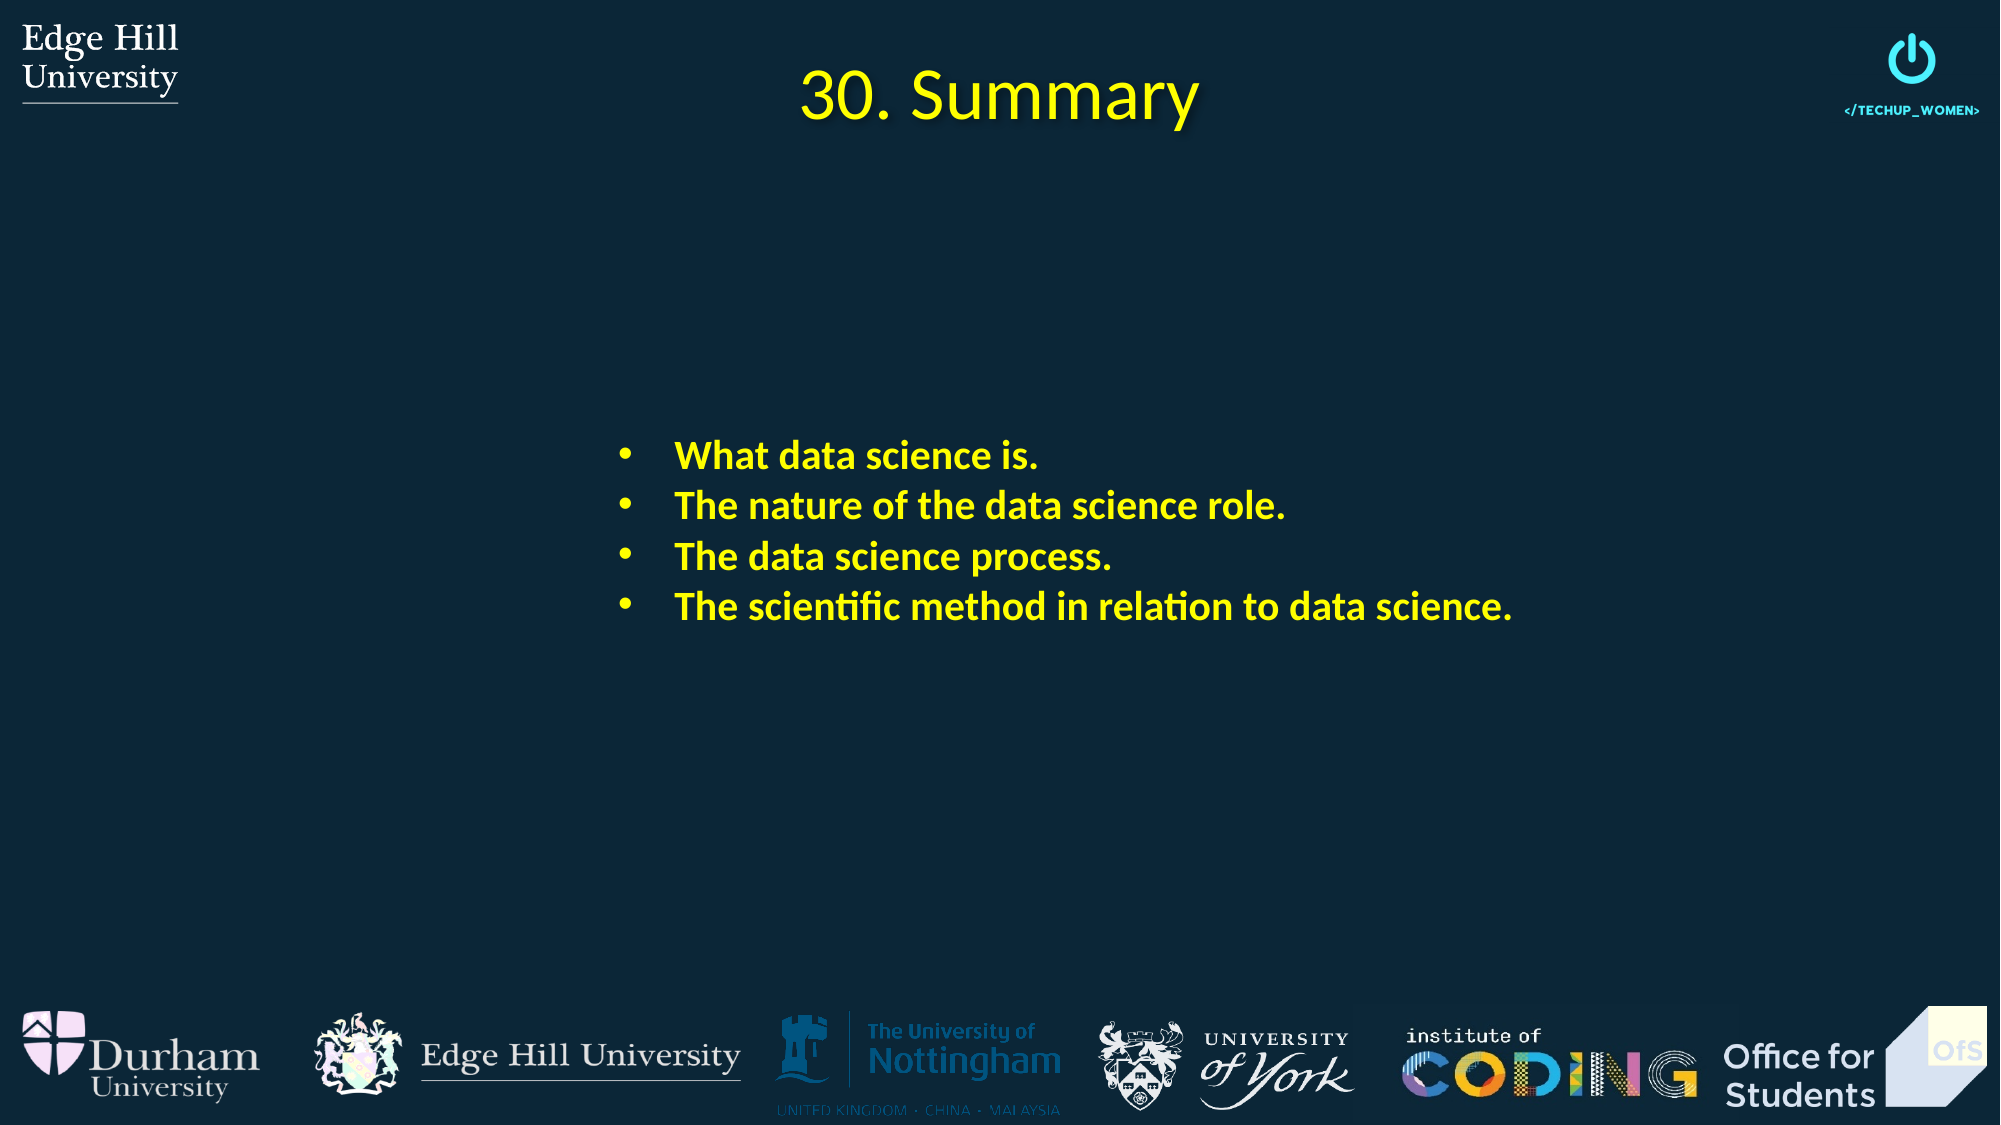

30. Summary
What data science is.
The nature of the data science role.
The data science process.
The scientific method in relation to data science.